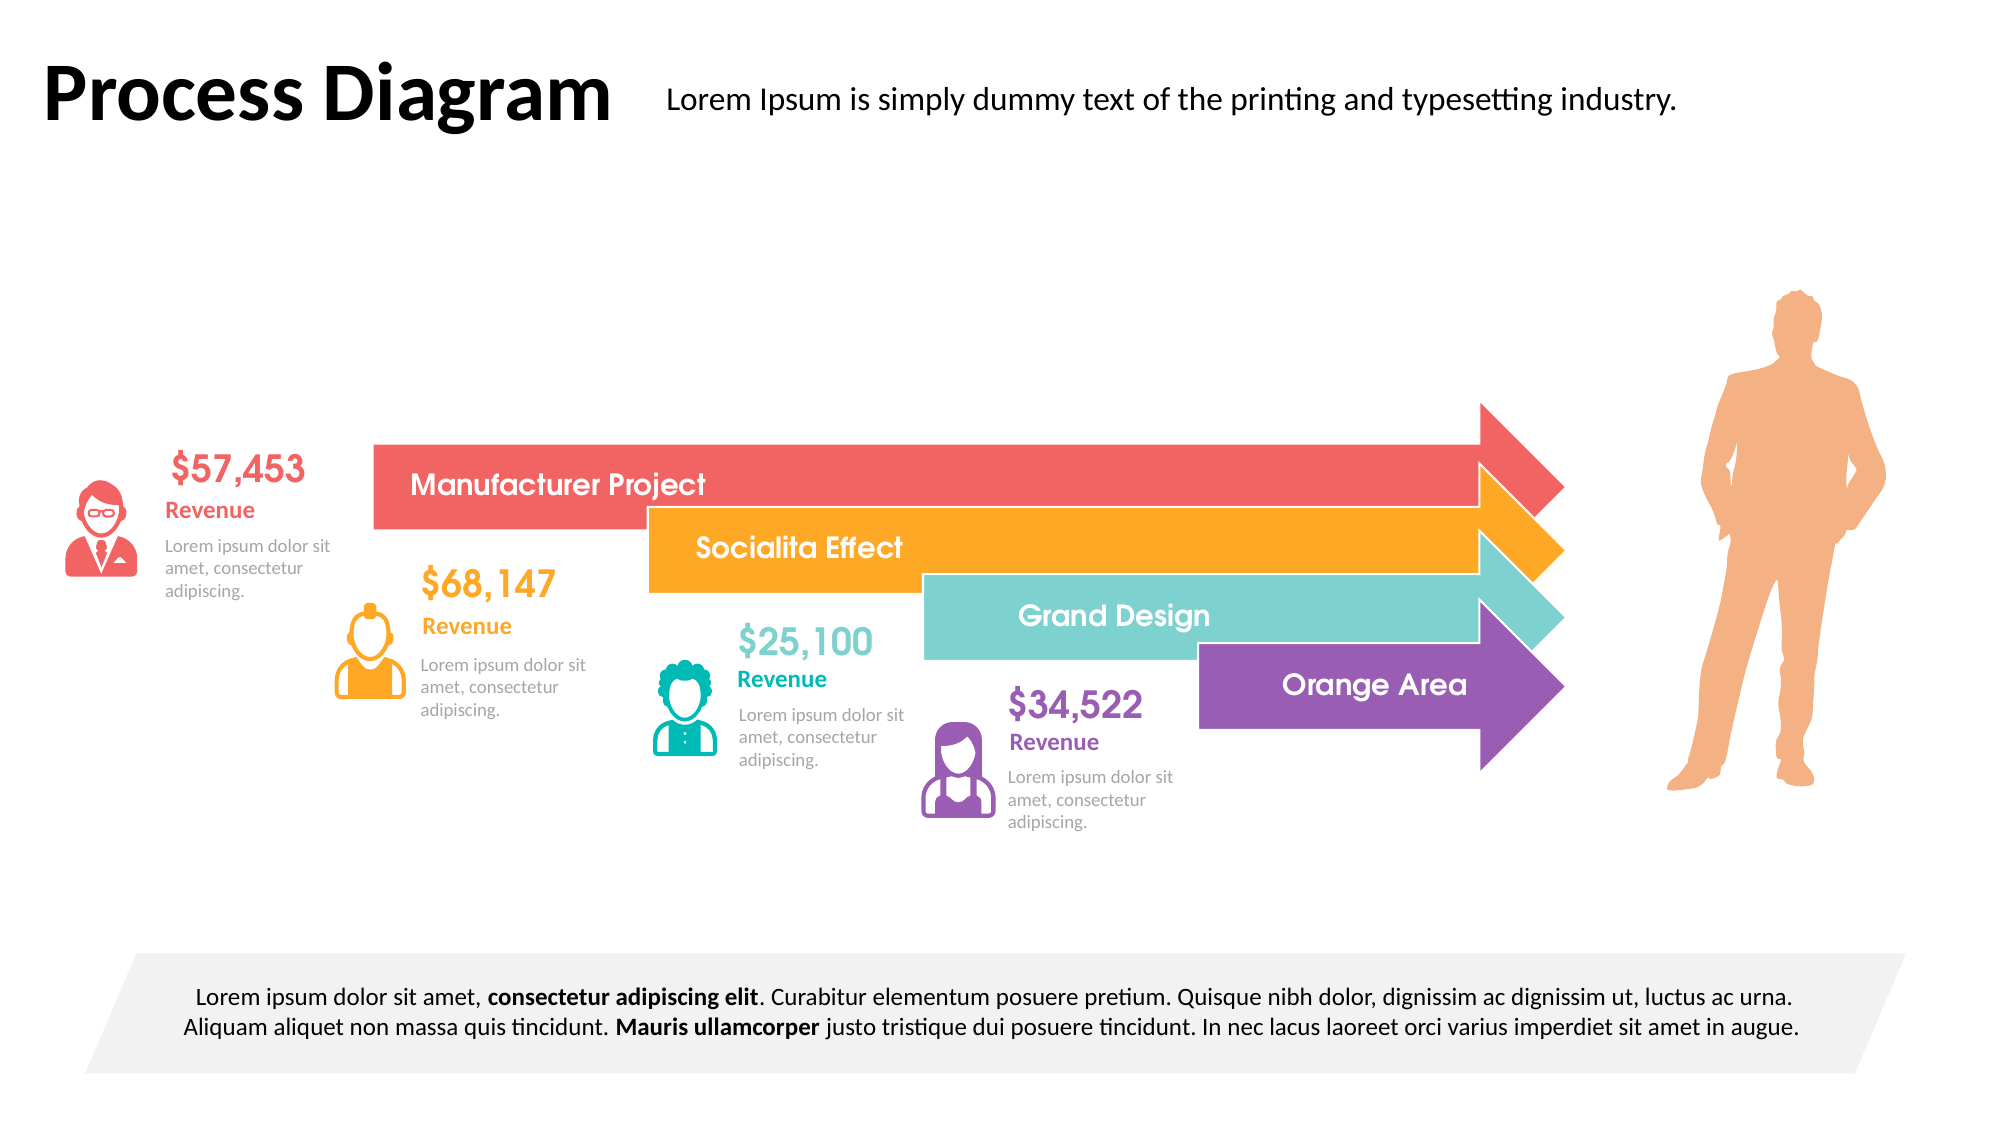

Process Diagram
Lorem Ipsum is simply dummy text of the printing and typesetting industry.

$57,453
Manufacturer Project

Revenue
Socialita Effect
Lorem ipsum dolor sit amet, consectetur adipiscing.
$68,147
Grand Design
Revenue

$25,100
Orange Area
Lorem ipsum dolor sit amet, consectetur adipiscing.
Revenue

$34,522
Lorem ipsum dolor sit amet, consectetur adipiscing.
Revenue

Lorem ipsum dolor sit amet, consectetur adipiscing.

Lorem ipsum dolor sit amet, consectetur adipiscing elit. Curabitur elementum posuere pretium. Quisque nibh dolor, dignissim ac dignissim ut, luctus ac urna. Aliquam aliquet non massa quis tincidunt. Mauris ullamcorper justo tristique dui posuere tincidunt. In nec lacus laoreet orci varius imperdiet sit amet in augue.